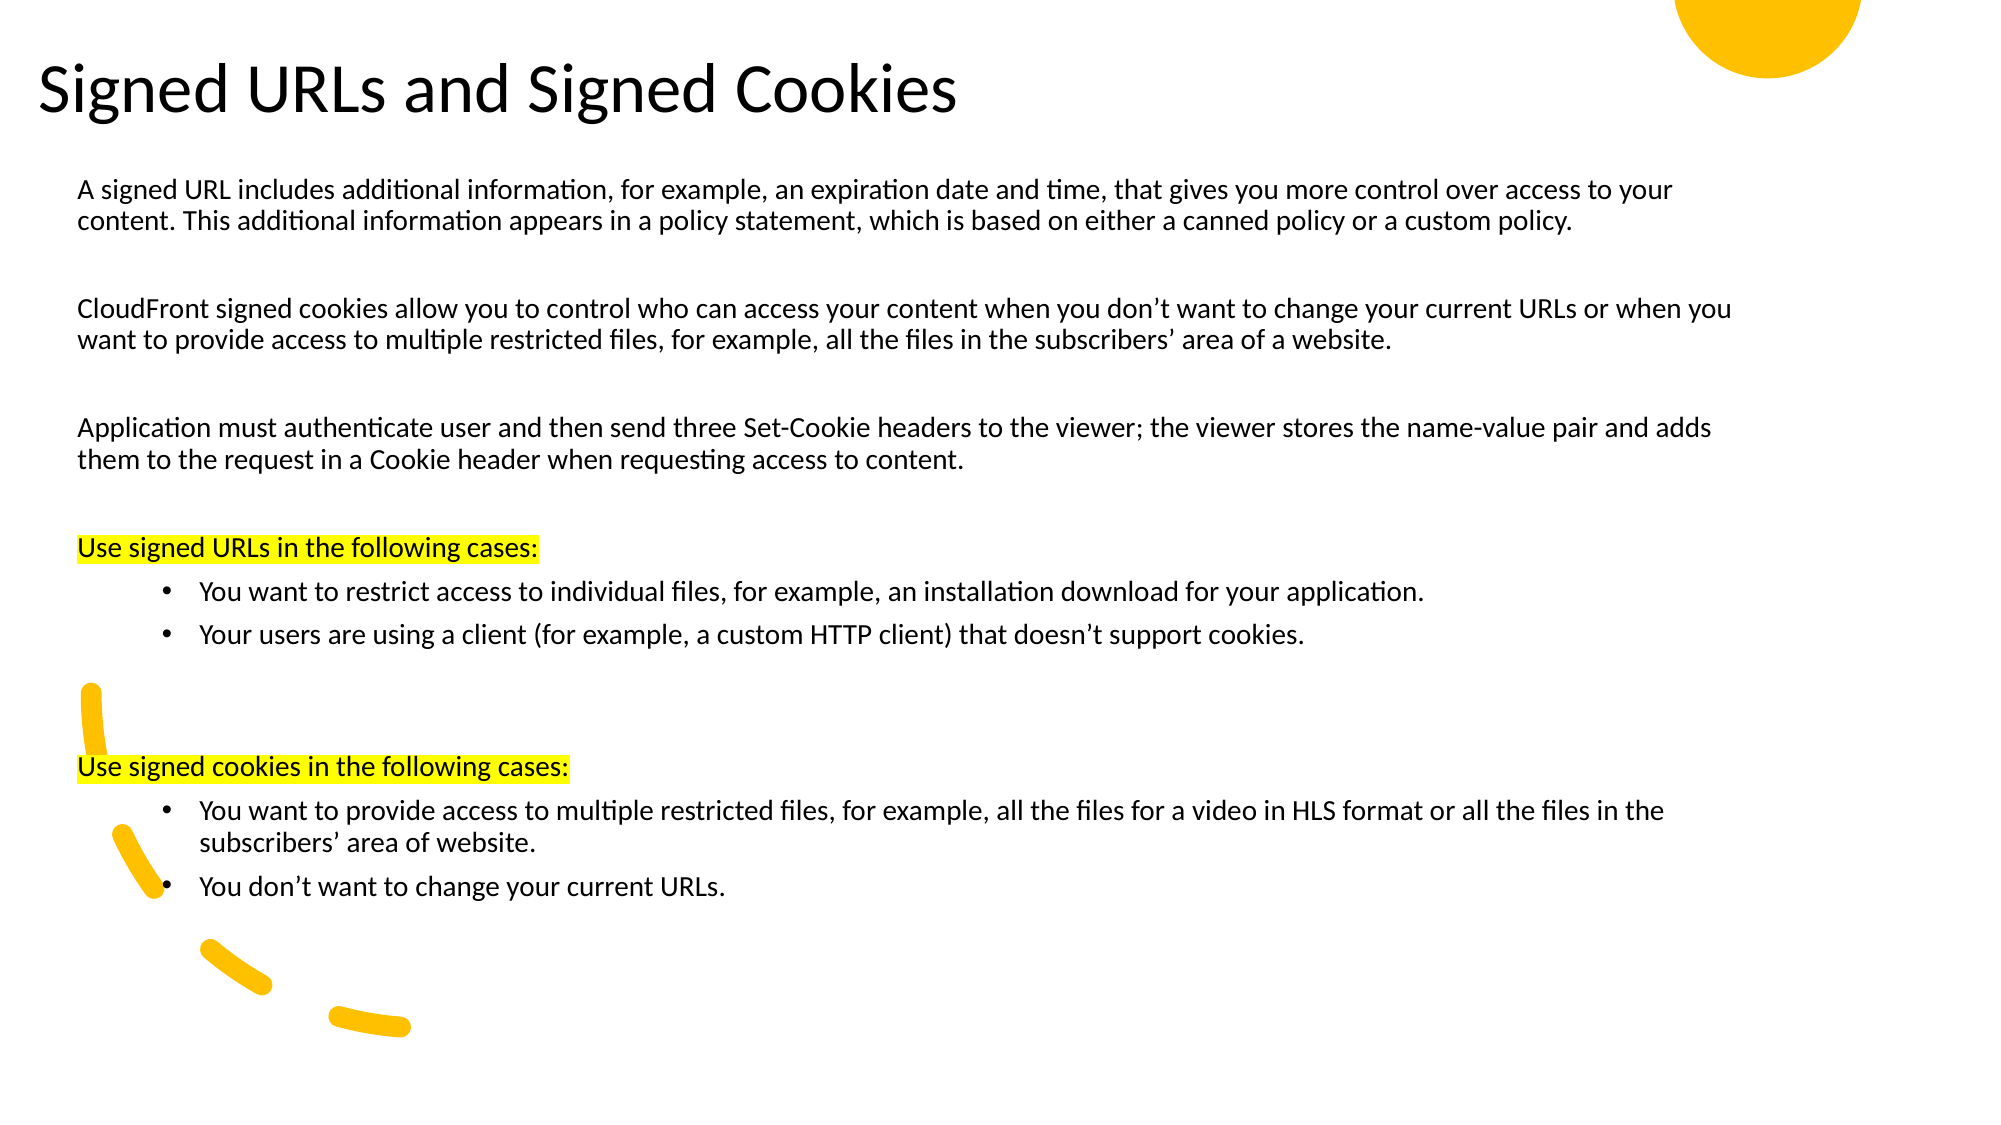

Signed URLs and Signed Cookies
A signed URL includes additional information, for example, an expiration date and time, that gives you more control over access to your content. This additional information appears in a policy statement, which is based on either a canned policy or a custom policy.

CloudFront signed cookies allow you to control who can access your content when you don’t want to change your current URLs or when you want to provide access to multiple restricted files, for example, all the files in the subscribers’ area of a website.

Application must authenticate user and then send three Set-Cookie headers to the viewer; the viewer stores the name-value pair and adds them to the request in a Cookie header when requesting access to content.

Use signed URLs in the following cases:
You want to restrict access to individual files, for example, an installation download for your application.
Your users are using a client (for example, a custom HTTP client) that doesn’t support cookies.

Use signed cookies in the following cases:
You want to provide access to multiple restricted files, for example, all the files for a video in HLS format or all the files in the subscribers’ area of website.
You don’t want to change your current URLs.